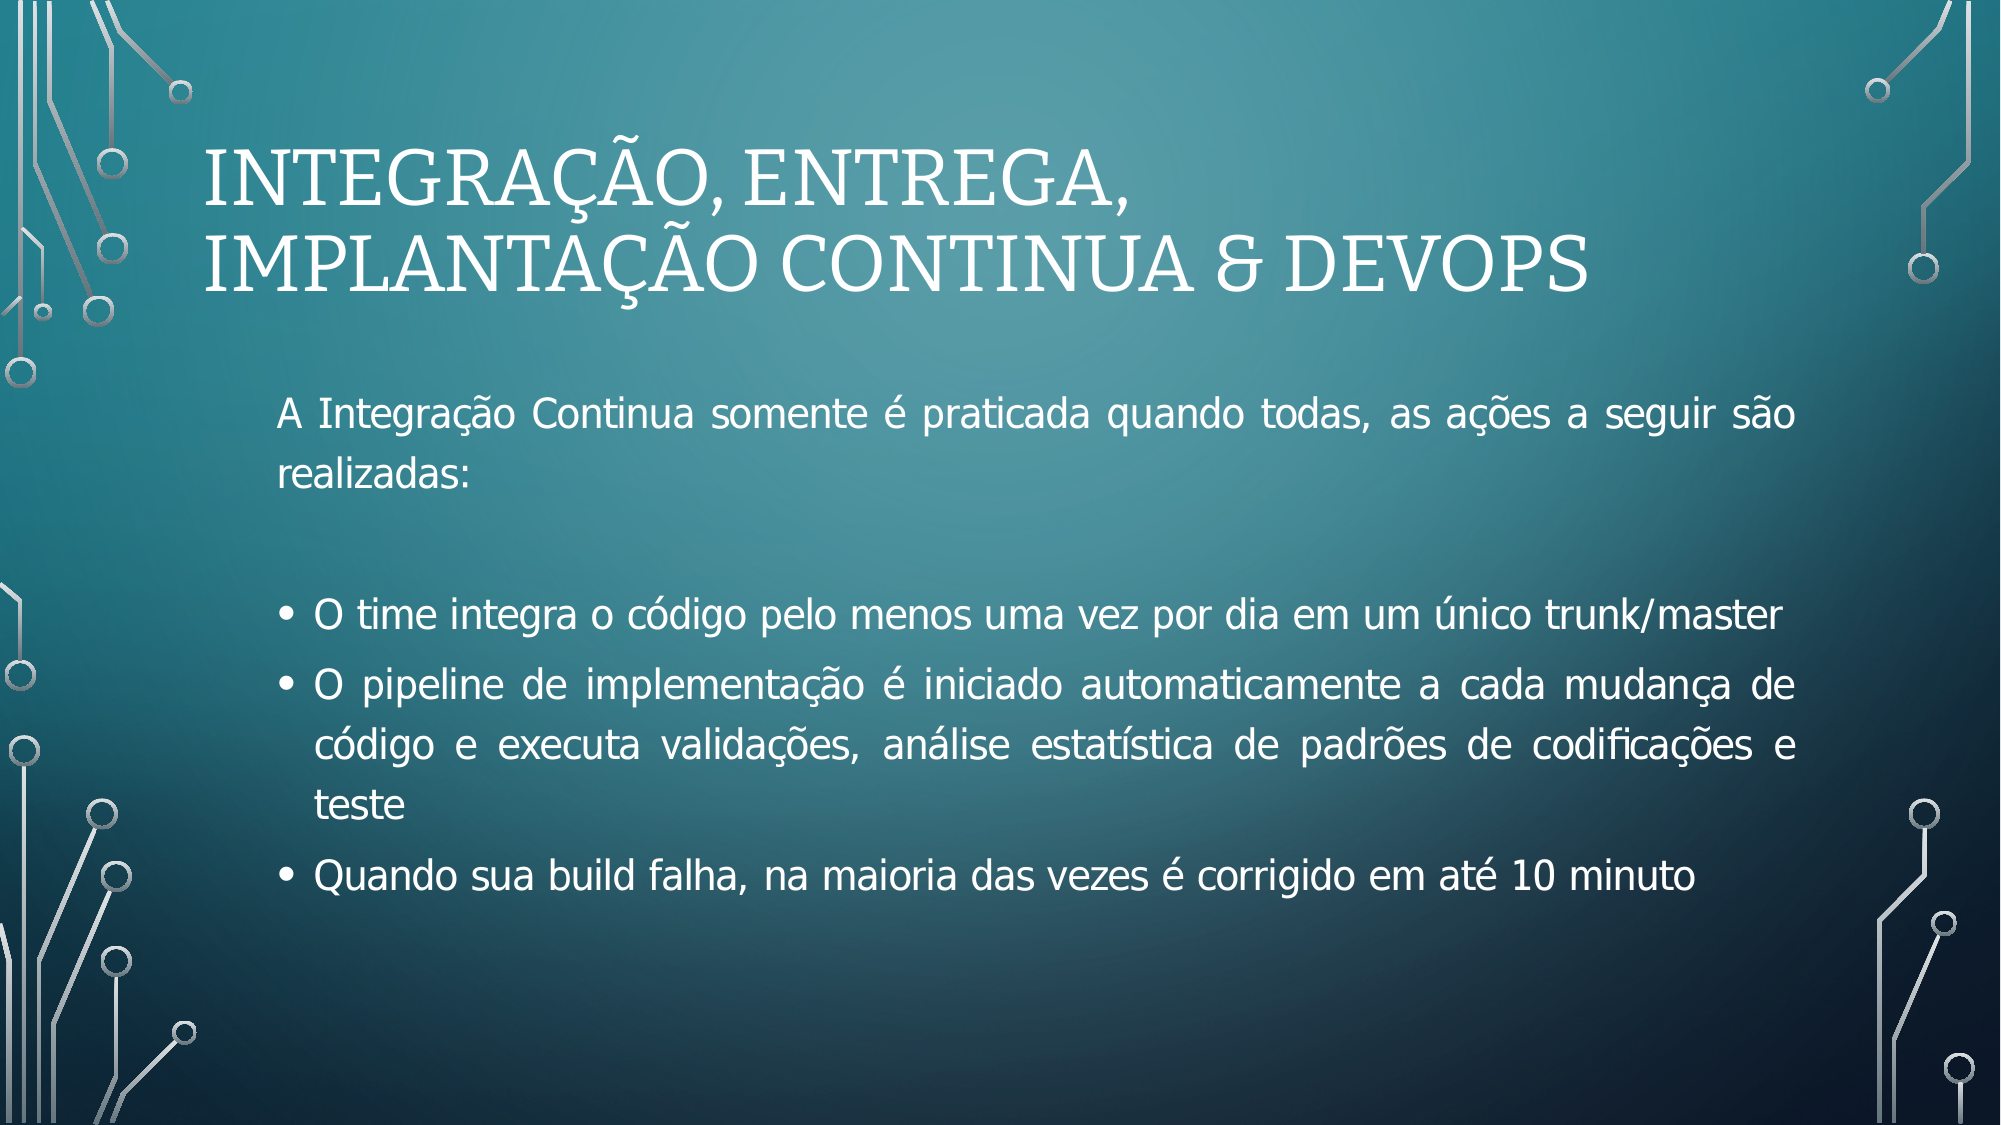

# Integração, entrega, implantação continua & DEVOPS
A Integração Continua somente é praticada quando todas, as ações a seguir são realizadas:

O time integra o código pelo menos uma vez por dia em um único trunk/master
O pipeline de implementação é iniciado automaticamente a cada mudança de código e executa validações, análise estatística de padrões de codificações e teste
Quando sua build falha, na maioria das vezes é corrigido em até 10 minuto